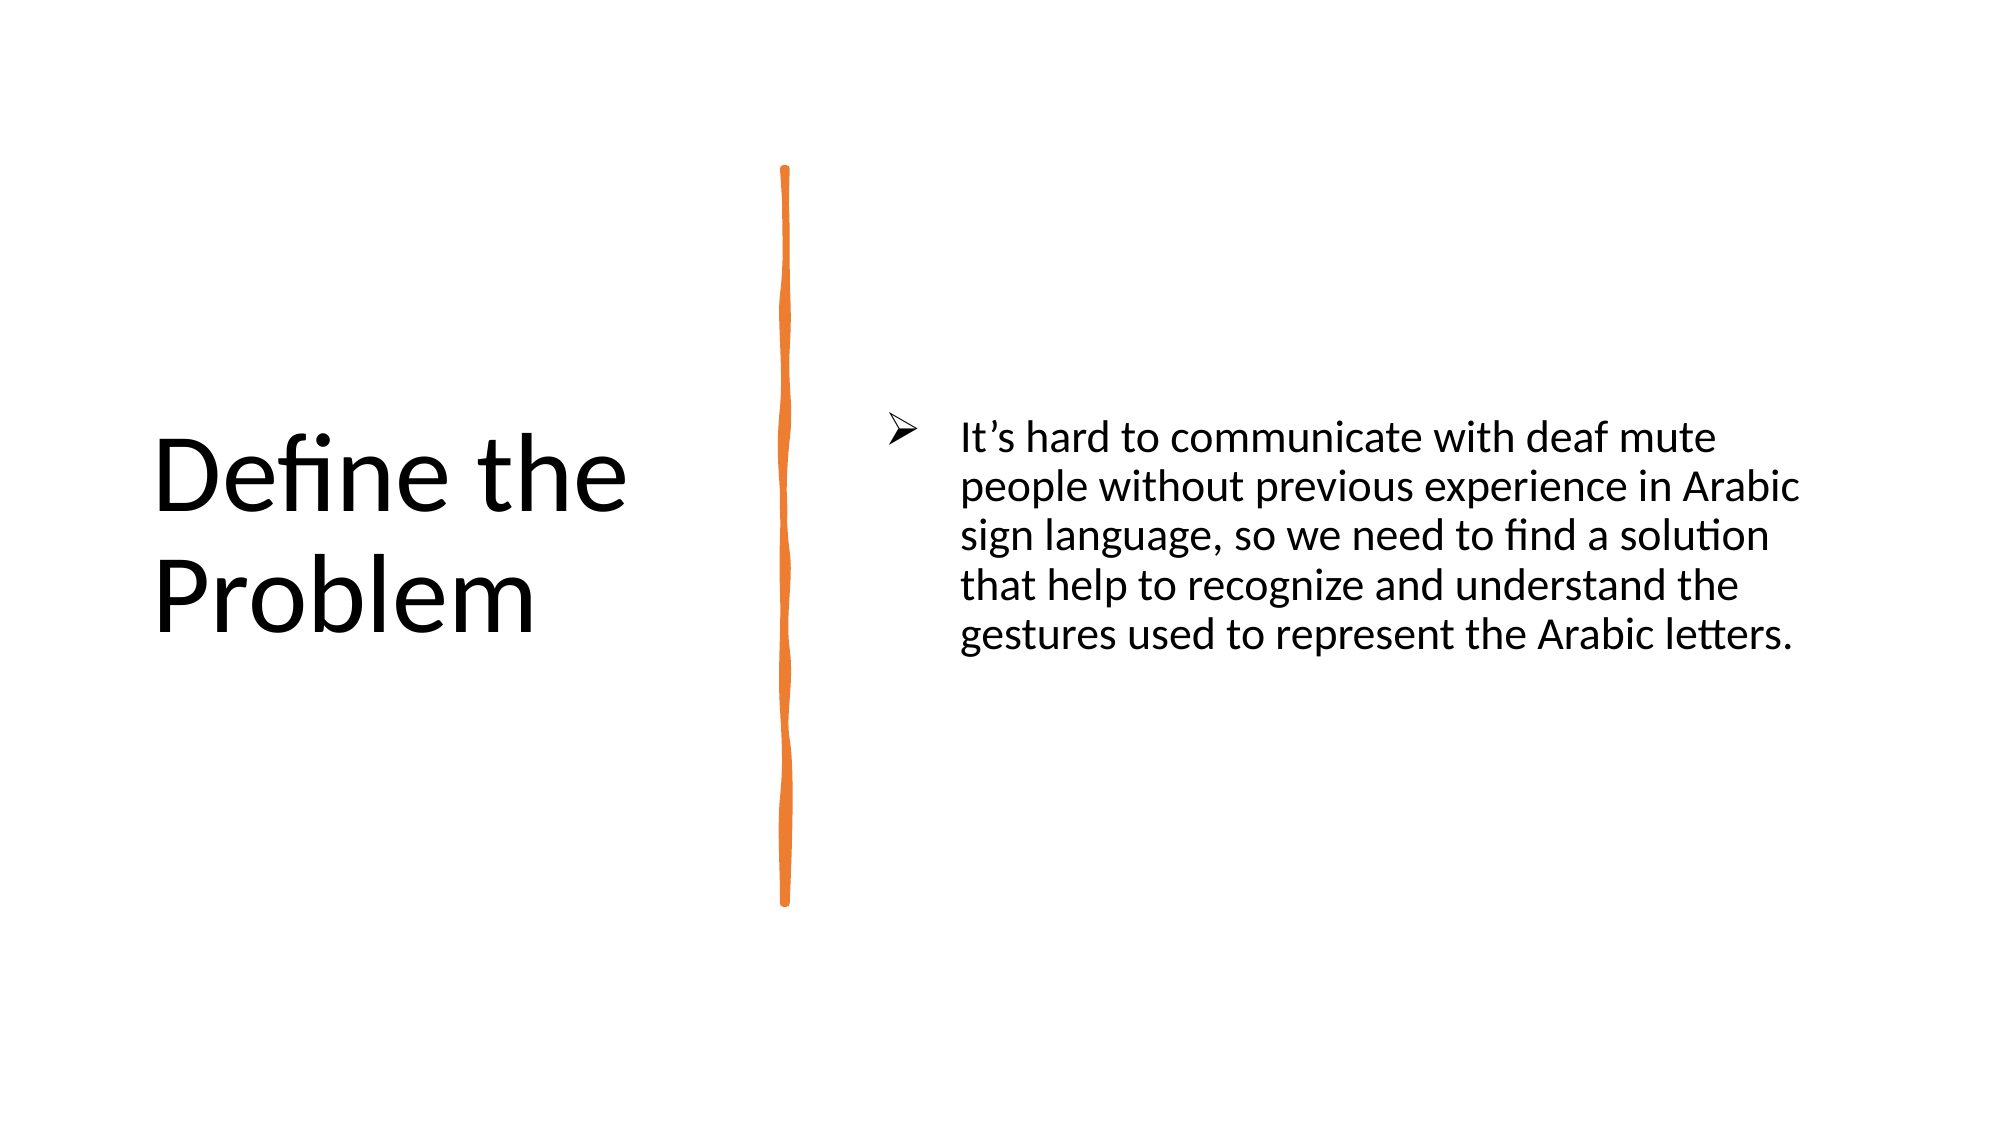

# Define the Problem
It’s hard to communicate with deaf mute people without previous experience in Arabic sign language, so we need to find a solution that help to recognize and understand the gestures used to represent the Arabic letters.